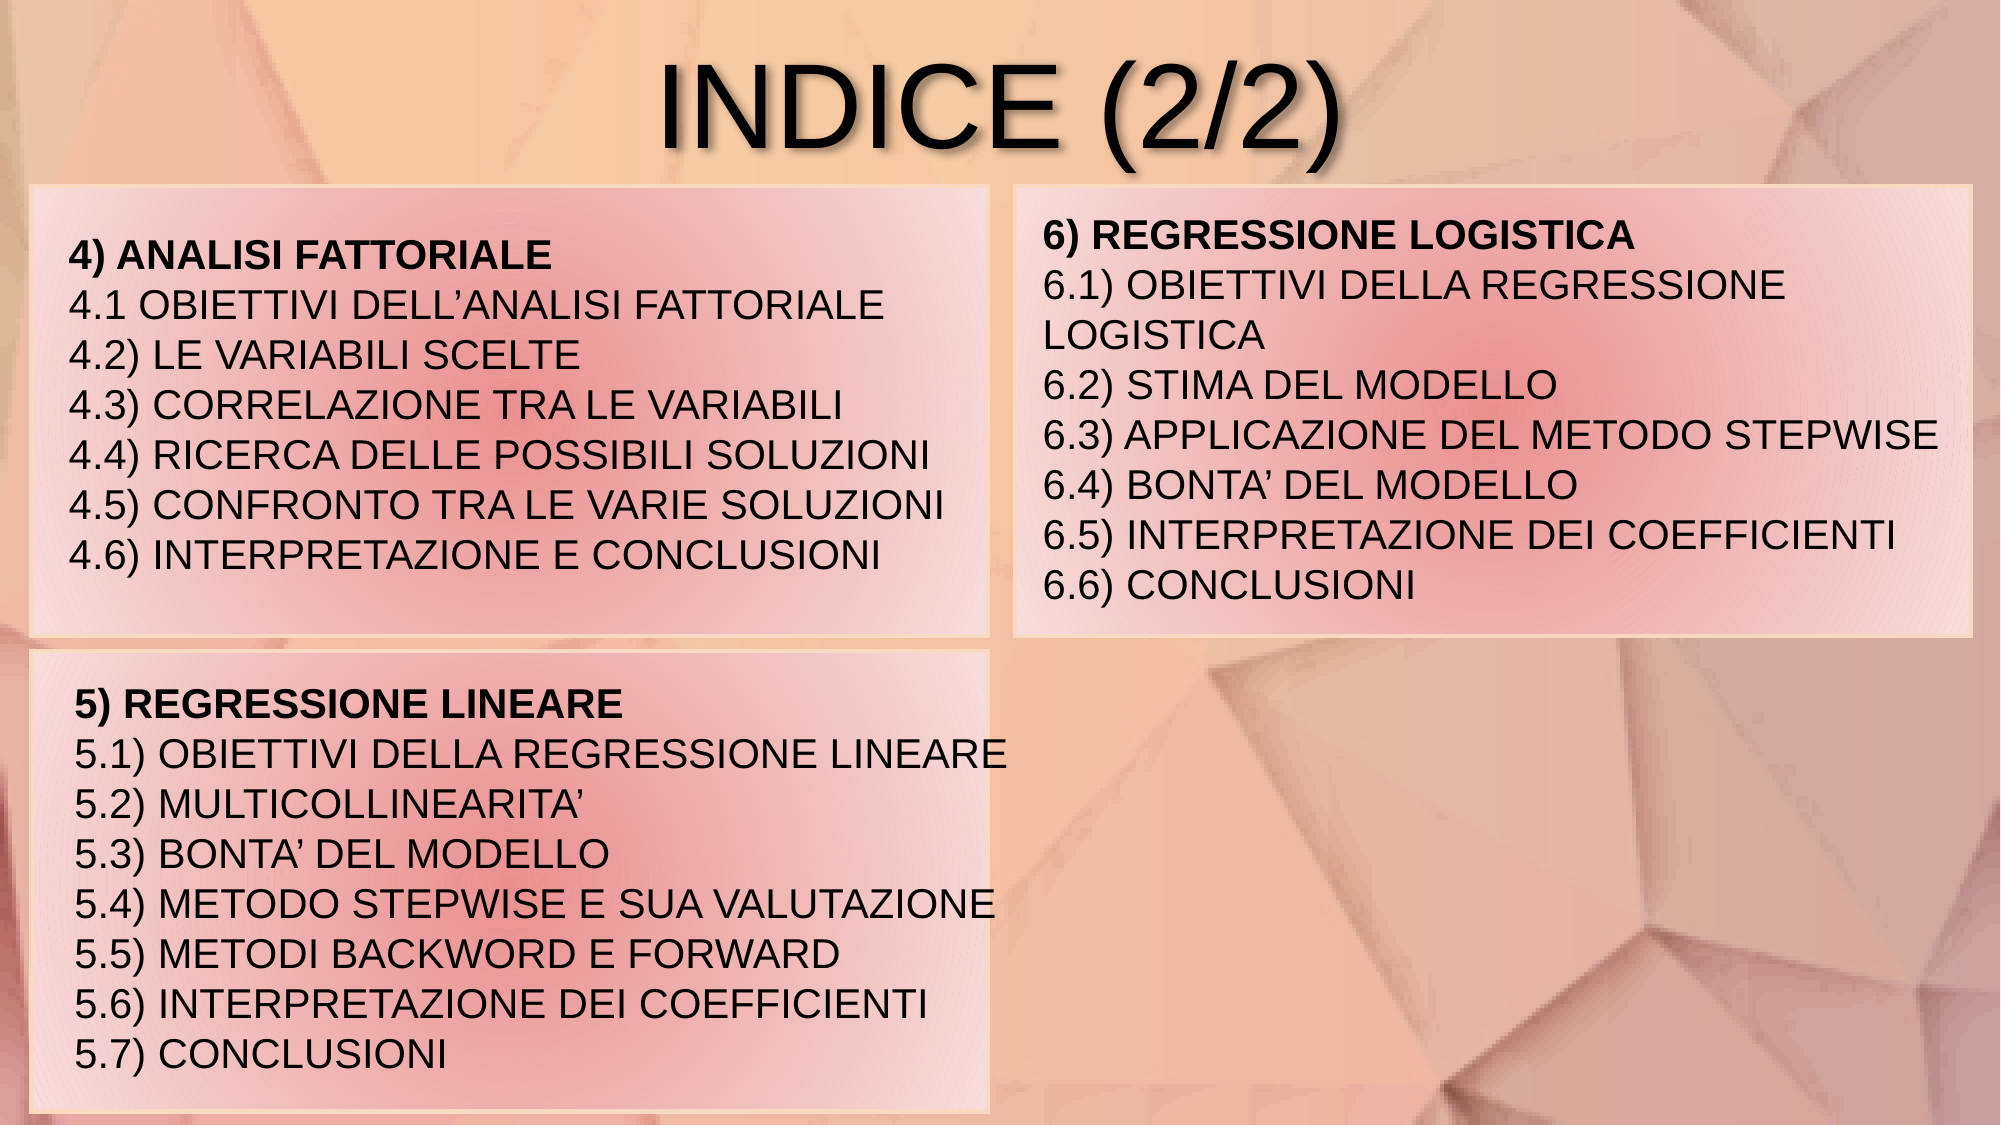

# INDICE (2/2)

6) REGRESSIONE LOGISTICA
6.1) OBIETTIVI DELLA REGRESSIONE
LOGISTICA
6.2) STIMA DEL MODELLO
6.3) APPLICAZIONE DEL METODO STEPWISE
6.4) BONTA’ DEL MODELLO
6.5) INTERPRETAZIONE DEI COEFFICIENTI
6.6) CONCLUSIONI
4) ANALISI FATTORIALE
4.1 OBIETTIVI DELL’ANALISI FATTORIALE
4.2) LE VARIABILI SCELTE
4.3) CORRELAZIONE TRA LE VARIABILI
4.4) RICERCA DELLE POSSIBILI SOLUZIONI
4.5) CONFRONTO TRA LE VARIE SOLUZIONI
4.6) INTERPRETAZIONE E CONCLUSIONI

5) REGRESSIONE LINEARE
5.1) OBIETTIVI DELLA REGRESSIONE LINEARE
5.2) MULTICOLLINEARITA’
5.3) BONTA’ DEL MODELLO
5.4) METODO STEPWISE E SUA VALUTAZIONE
5.5) METODI BACKWORD E FORWARD
5.6) INTERPRETAZIONE DEI COEFFICIENTI
5.7) CONCLUSIONI